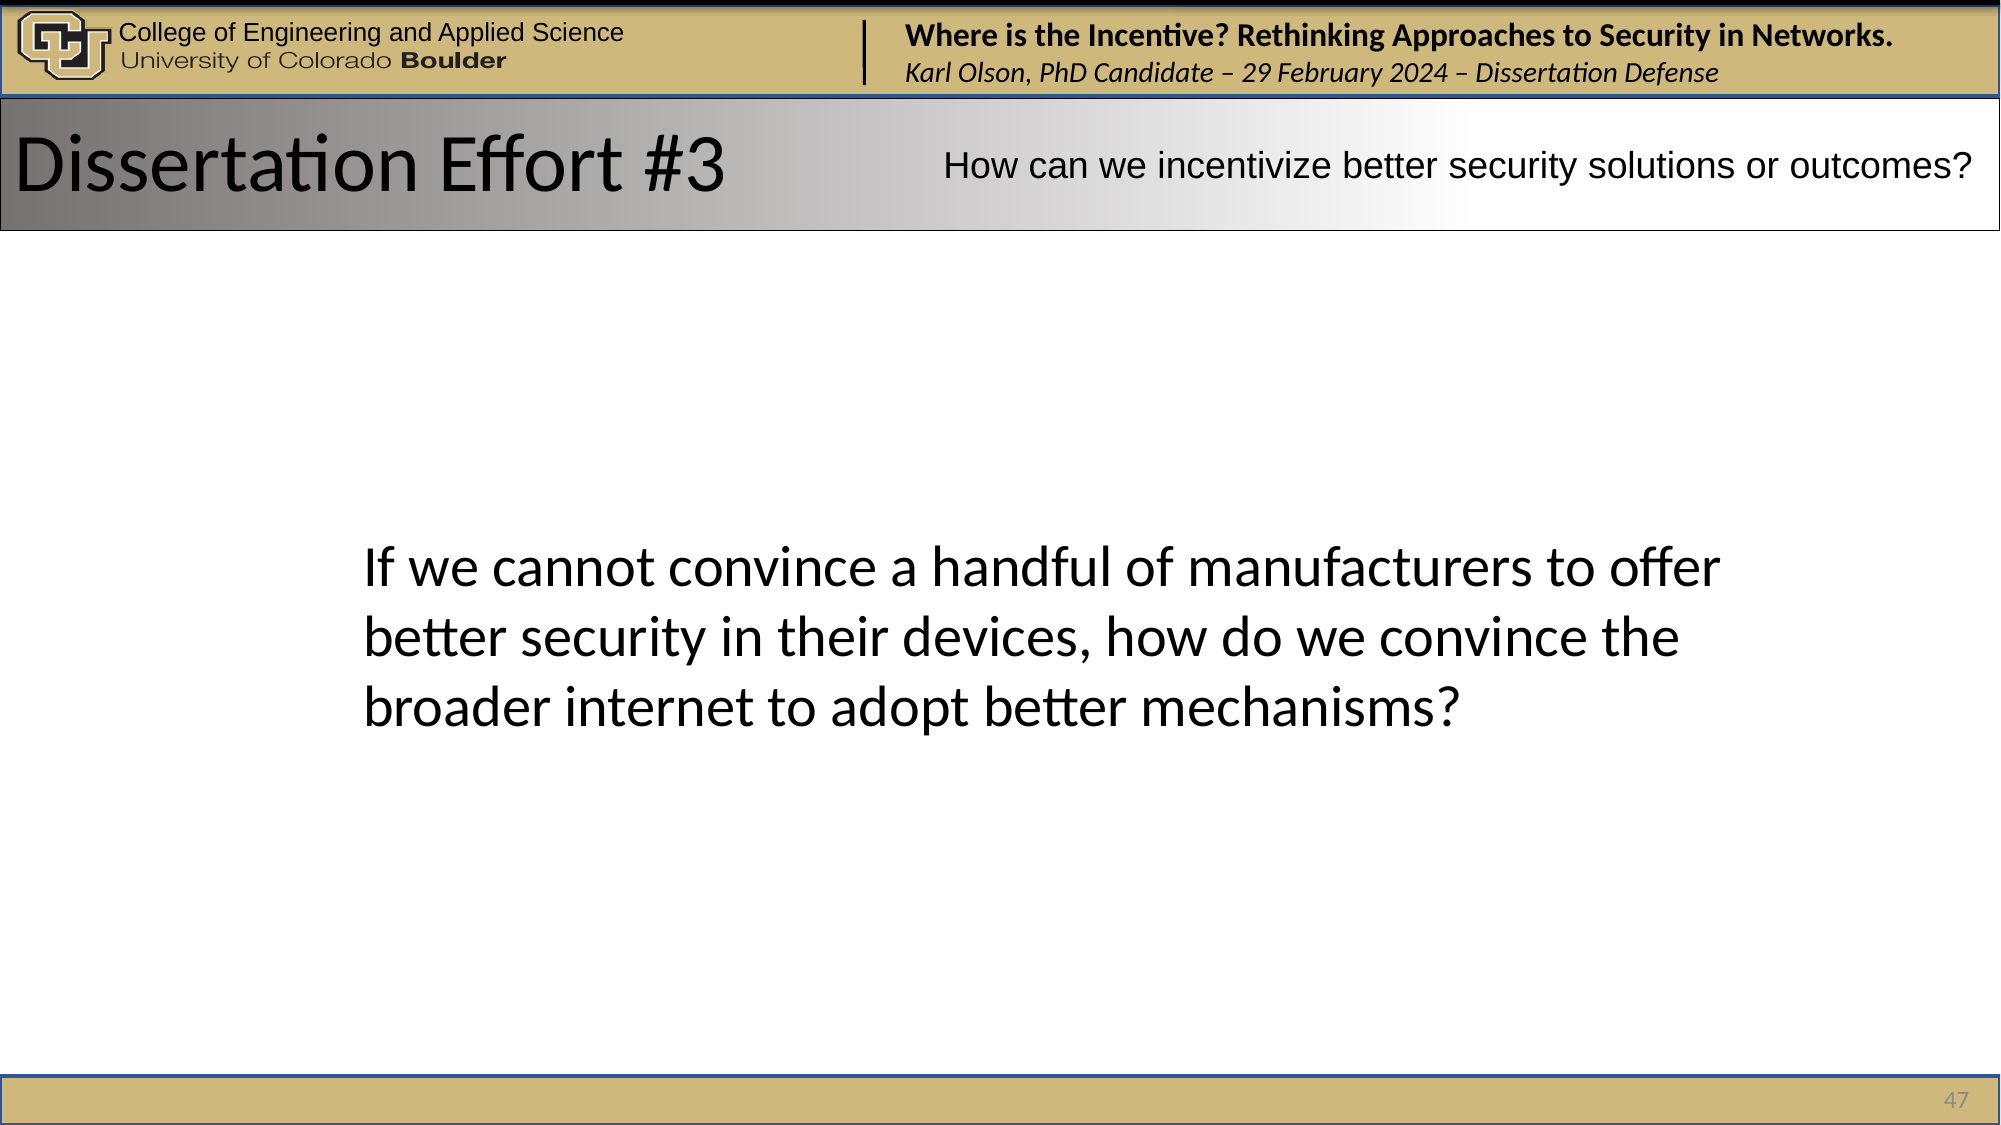

Dissertation Effort #3
How can we incentivize better security solutions or outcomes?
If we cannot convince a handful of manufacturers to offer better security in their devices, how do we convince the broader internet to adopt better mechanisms?